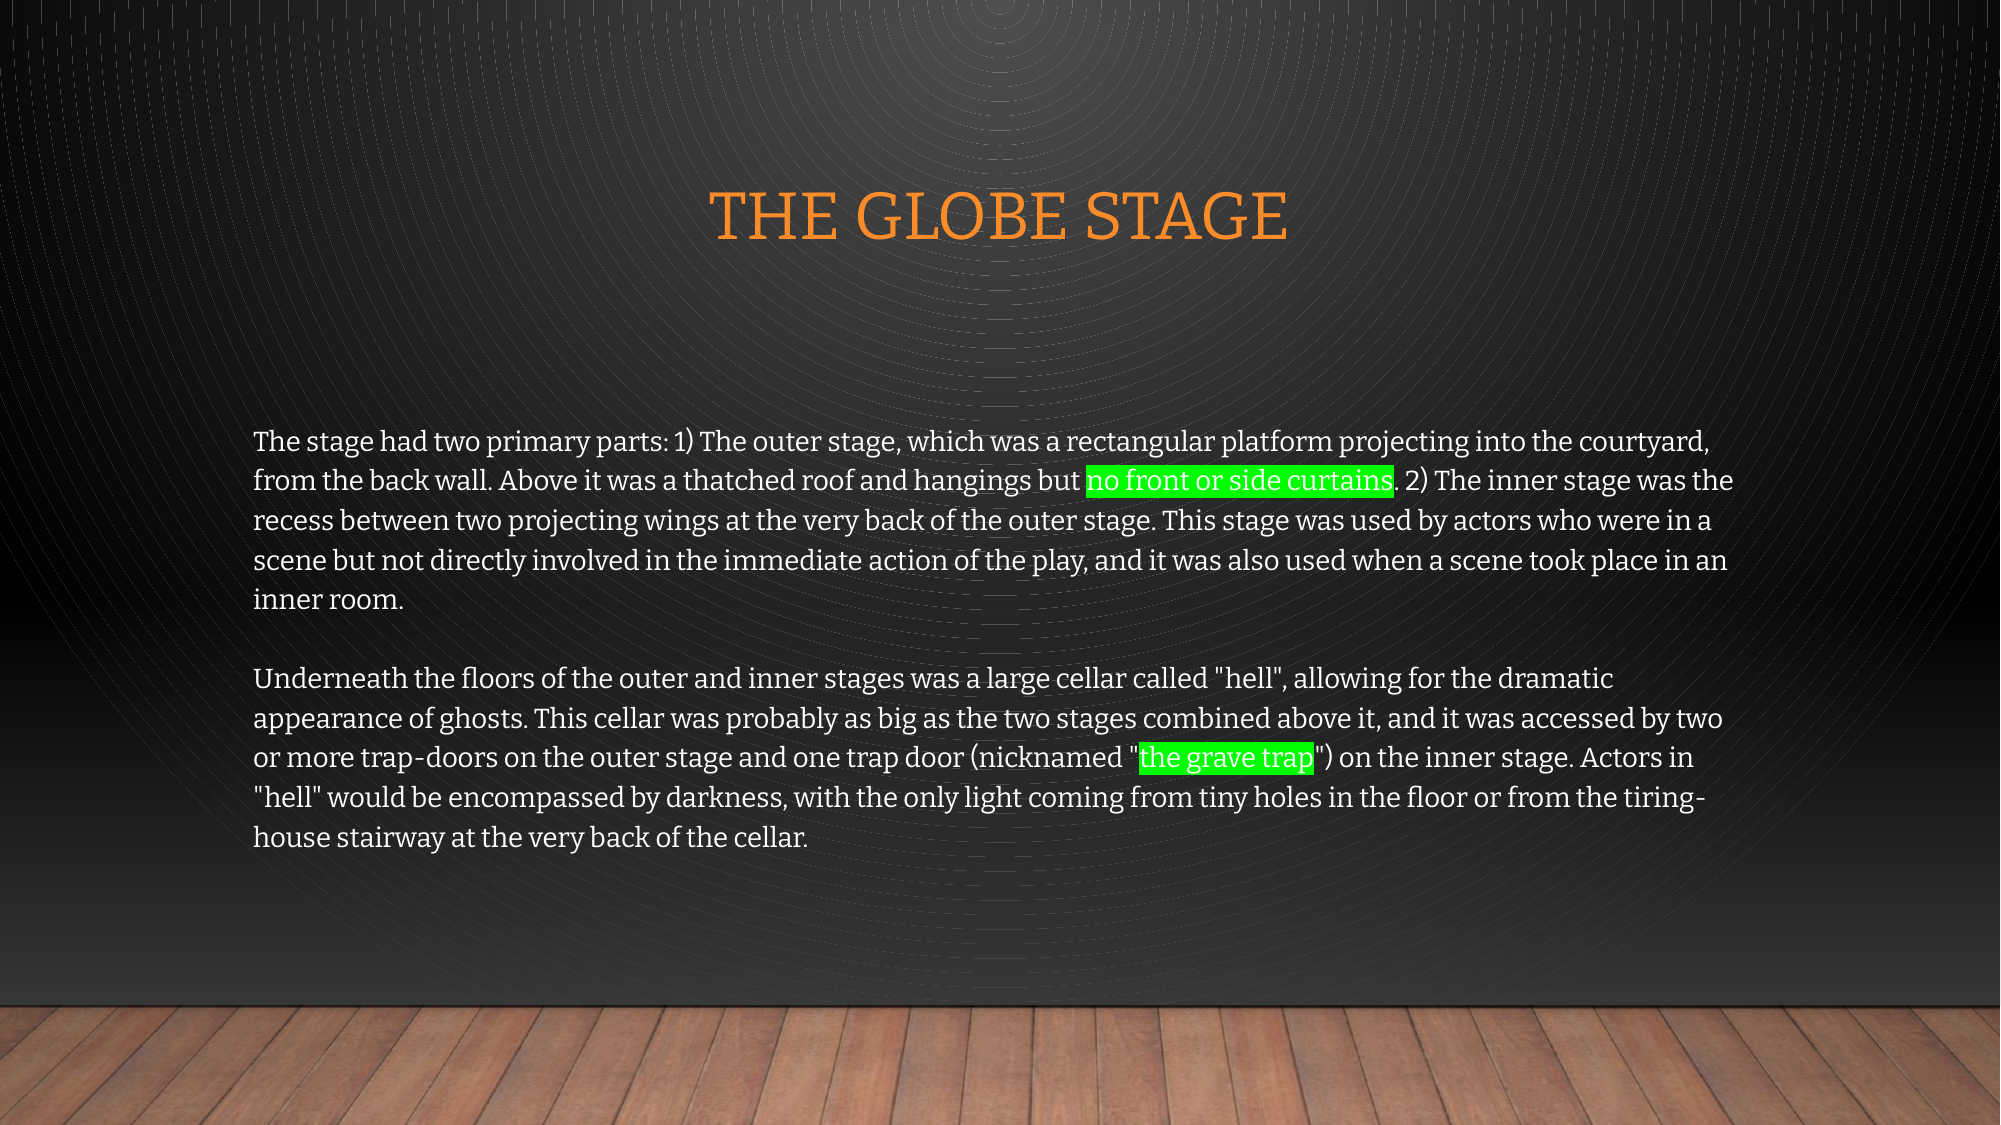

# The Globe stage
The stage had two primary parts: 1) The outer stage, which was a rectangular platform projecting into the courtyard, from the back wall. Above it was a thatched roof and hangings but no front or side curtains. 2) The inner stage was the recess between two projecting wings at the very back of the outer stage. This stage was used by actors who were in a scene but not directly involved in the immediate action of the play, and it was also used when a scene took place in an inner room.
Underneath the floors of the outer and inner stages was a large cellar called "hell", allowing for the dramatic appearance of ghosts. This cellar was probably as big as the two stages combined above it, and it was accessed by two or more trap-doors on the outer stage and one trap door (nicknamed "the grave trap") on the inner stage. Actors in "hell" would be encompassed by darkness, with the only light coming from tiny holes in the floor or from the tiring-house stairway at the very back of the cellar.